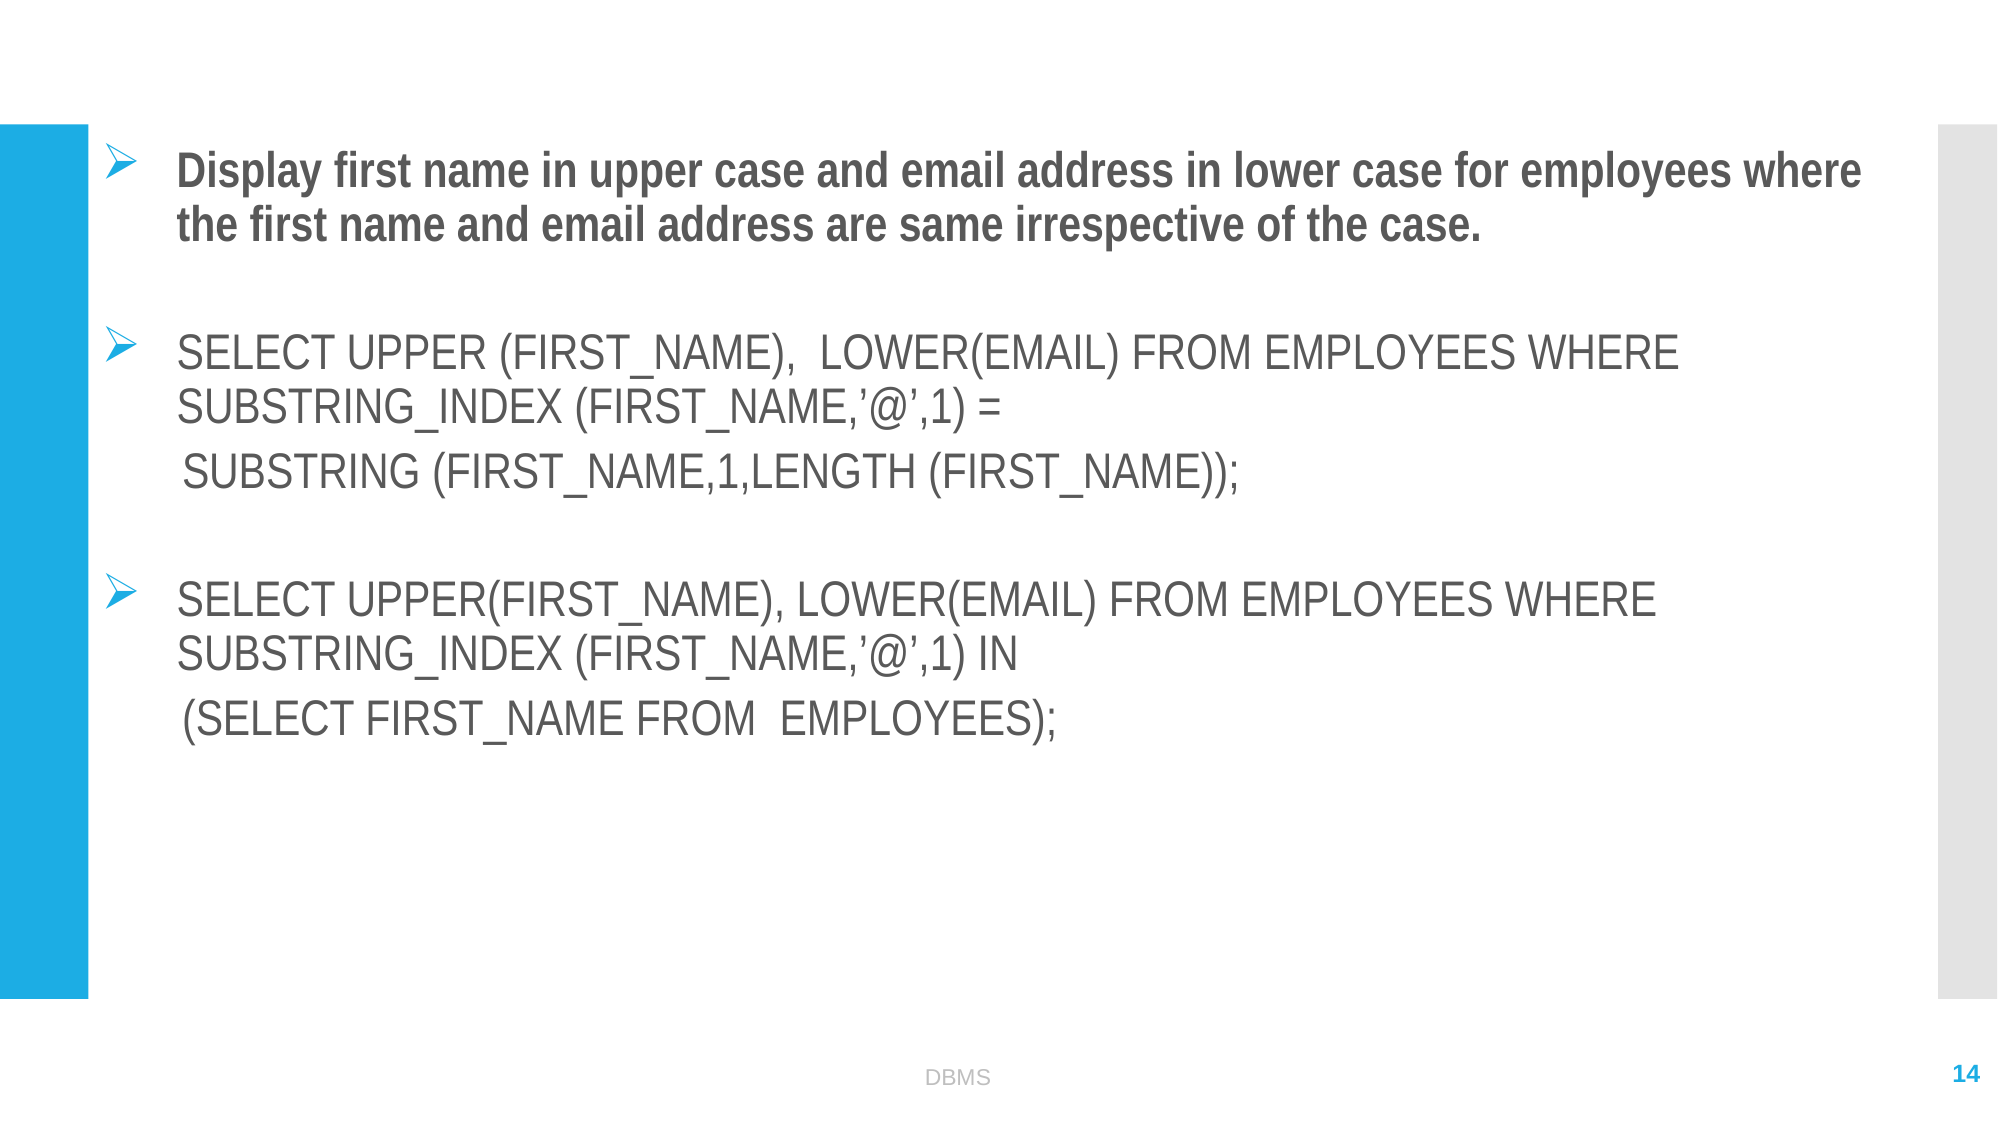

Display first name in upper case and email address in lower case for employees where the first name and email address are same irrespective of the case.

SELECT UPPER (FIRST_NAME),  LOWER(EMAIL) FROM EMPLOYEES WHERE SUBSTRING_INDEX (FIRST_NAME,’@’,1) =
       SUBSTRING (FIRST_NAME,1,LENGTH (FIRST_NAME));

SELECT UPPER(FIRST_NAME), LOWER(EMAIL) FROM EMPLOYEES WHERE SUBSTRING_INDEX (FIRST_NAME,’@’,1) IN
       (SELECT FIRST_NAME FROM  EMPLOYEES);
14
DBMS